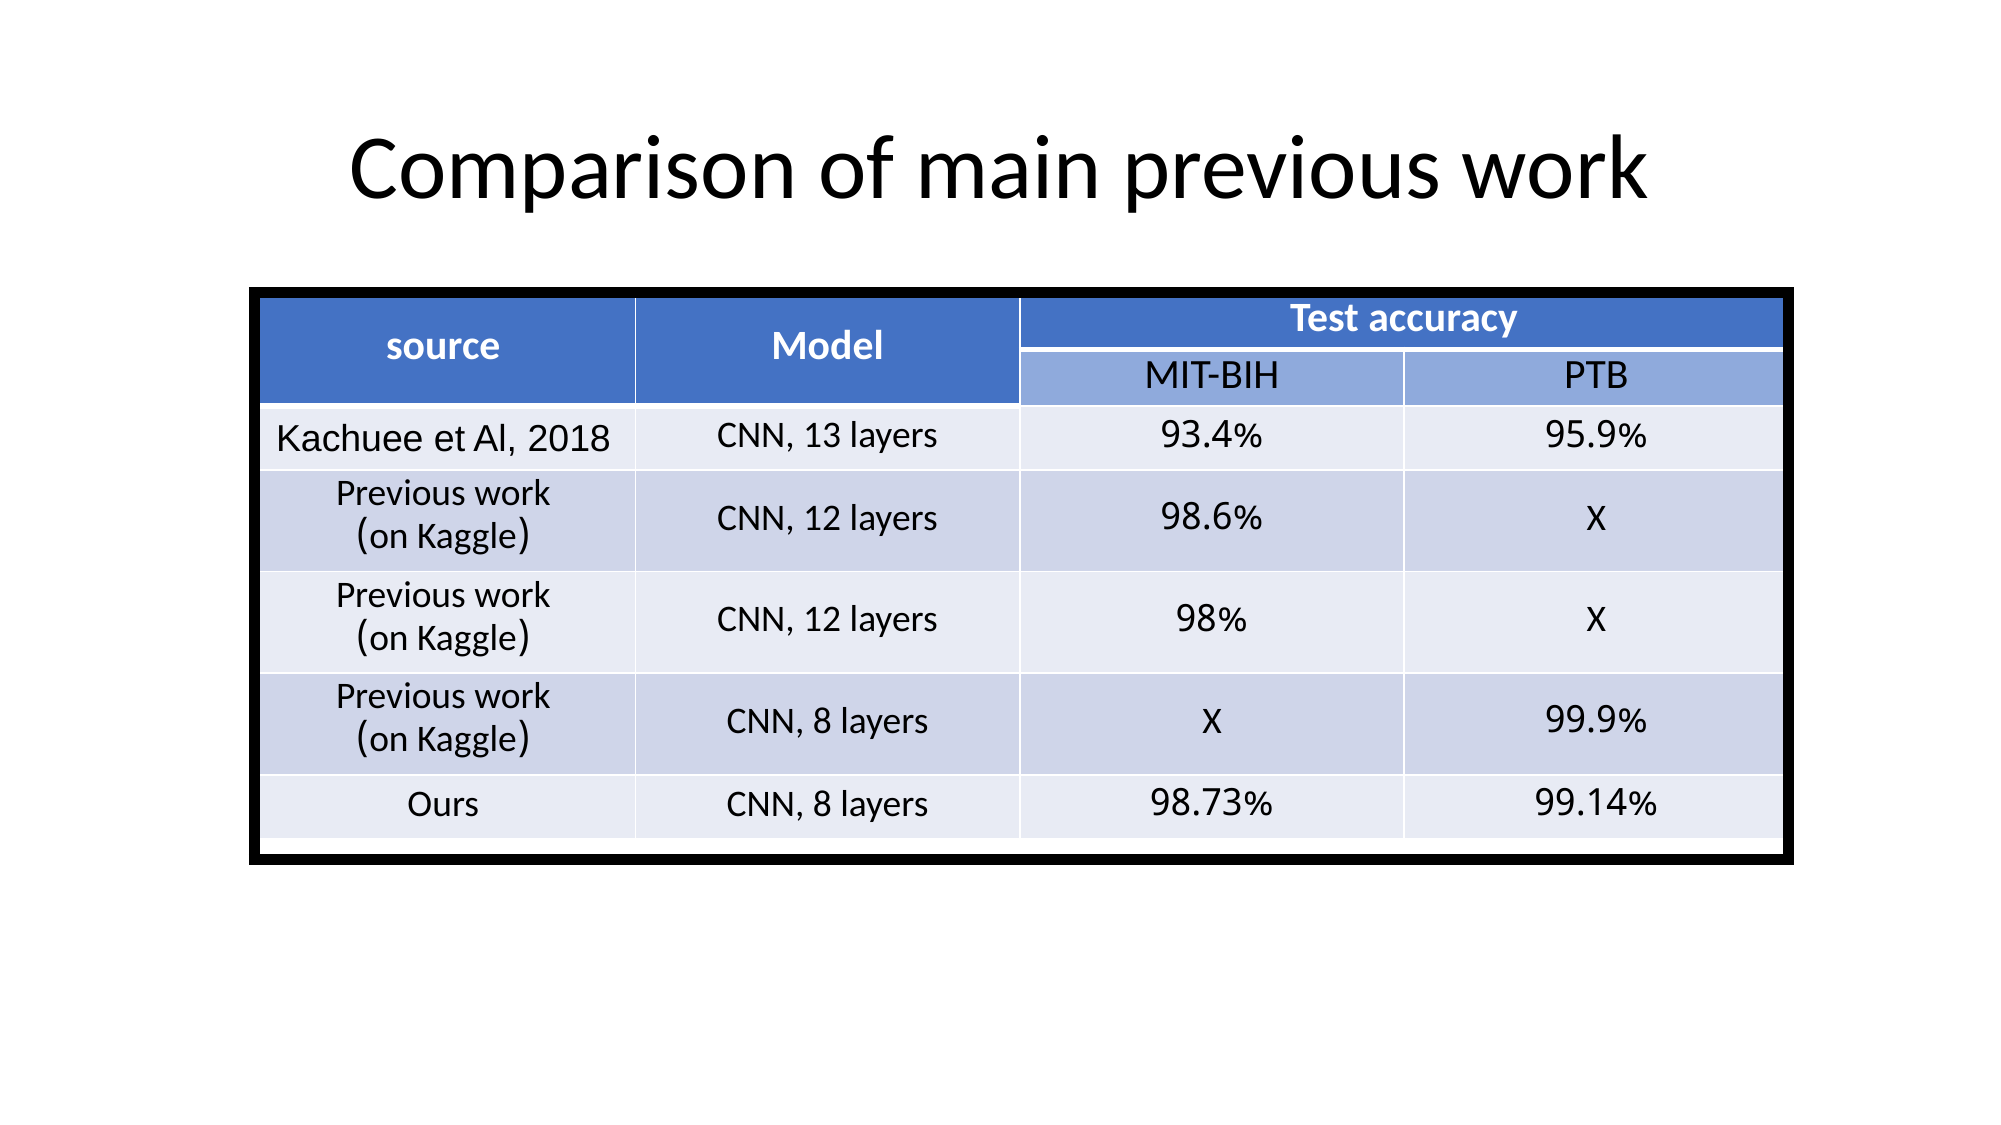

# Comparison of main previous work
|  |
| --- |
| source | Model | Test accuracy |  |
| --- | --- | --- | --- |
|  |  | MIT-BIH | PTB |
| Kachuee et Al, 2018 | CNN, 13 layers | 93.4% | 95.9% |
| Previous work (on Kaggle) | CNN, 12 layers | 98.6% | X |
| Previous work (on Kaggle) | CNN, 12 layers | 98% | X |
| Previous work (on Kaggle) | CNN, 8 layers | X | 99.9% |
| Ours | CNN, 8 layers | 98.73% | 99.14% |